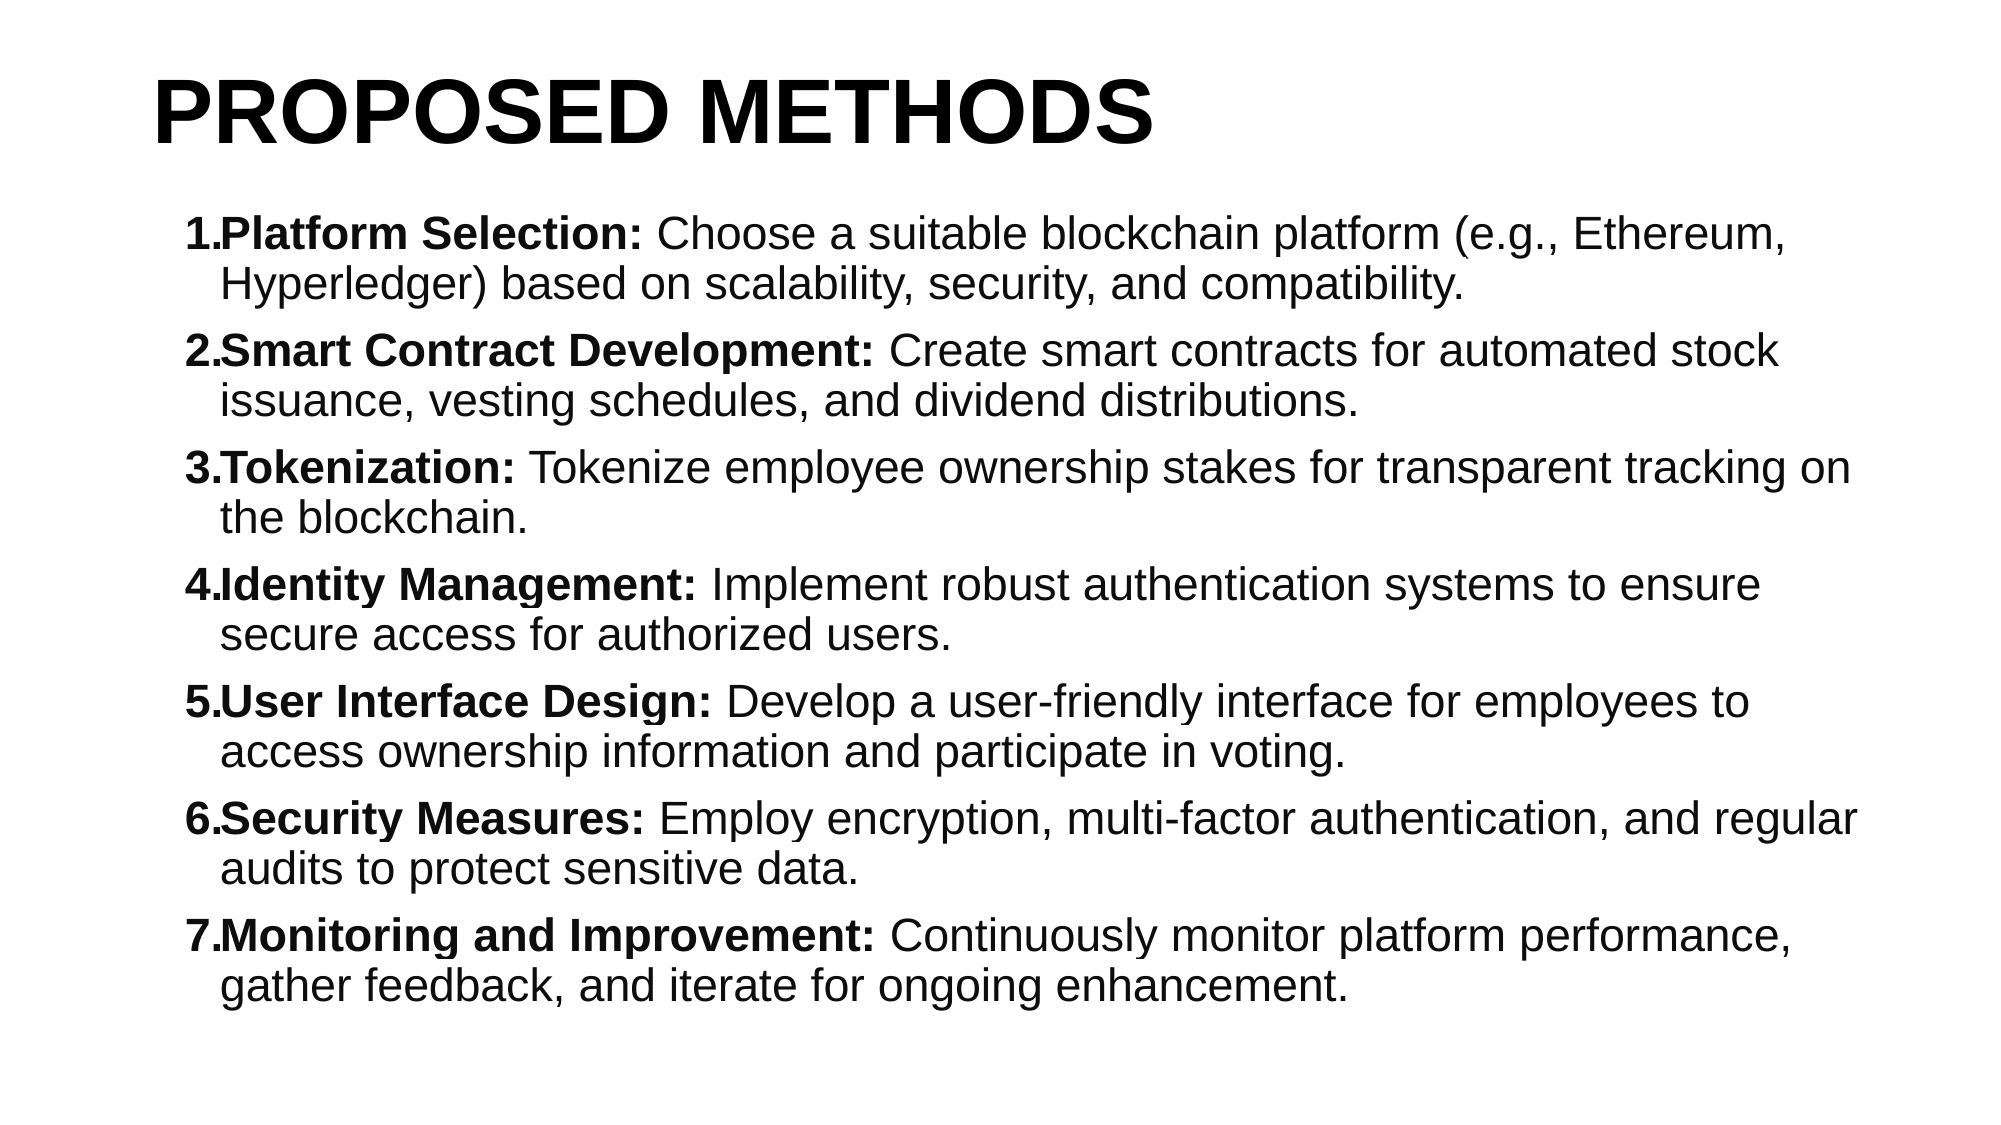

# PROPOSED METHODS
Platform Selection: Choose a suitable blockchain platform (e.g., Ethereum, Hyperledger) based on scalability, security, and compatibility.
Smart Contract Development: Create smart contracts for automated stock issuance, vesting schedules, and dividend distributions.
Tokenization: Tokenize employee ownership stakes for transparent tracking on the blockchain.
Identity Management: Implement robust authentication systems to ensure secure access for authorized users.
User Interface Design: Develop a user-friendly interface for employees to access ownership information and participate in voting.
Security Measures: Employ encryption, multi-factor authentication, and regular audits to protect sensitive data.
Monitoring and Improvement: Continuously monitor platform performance, gather feedback, and iterate for ongoing enhancement.